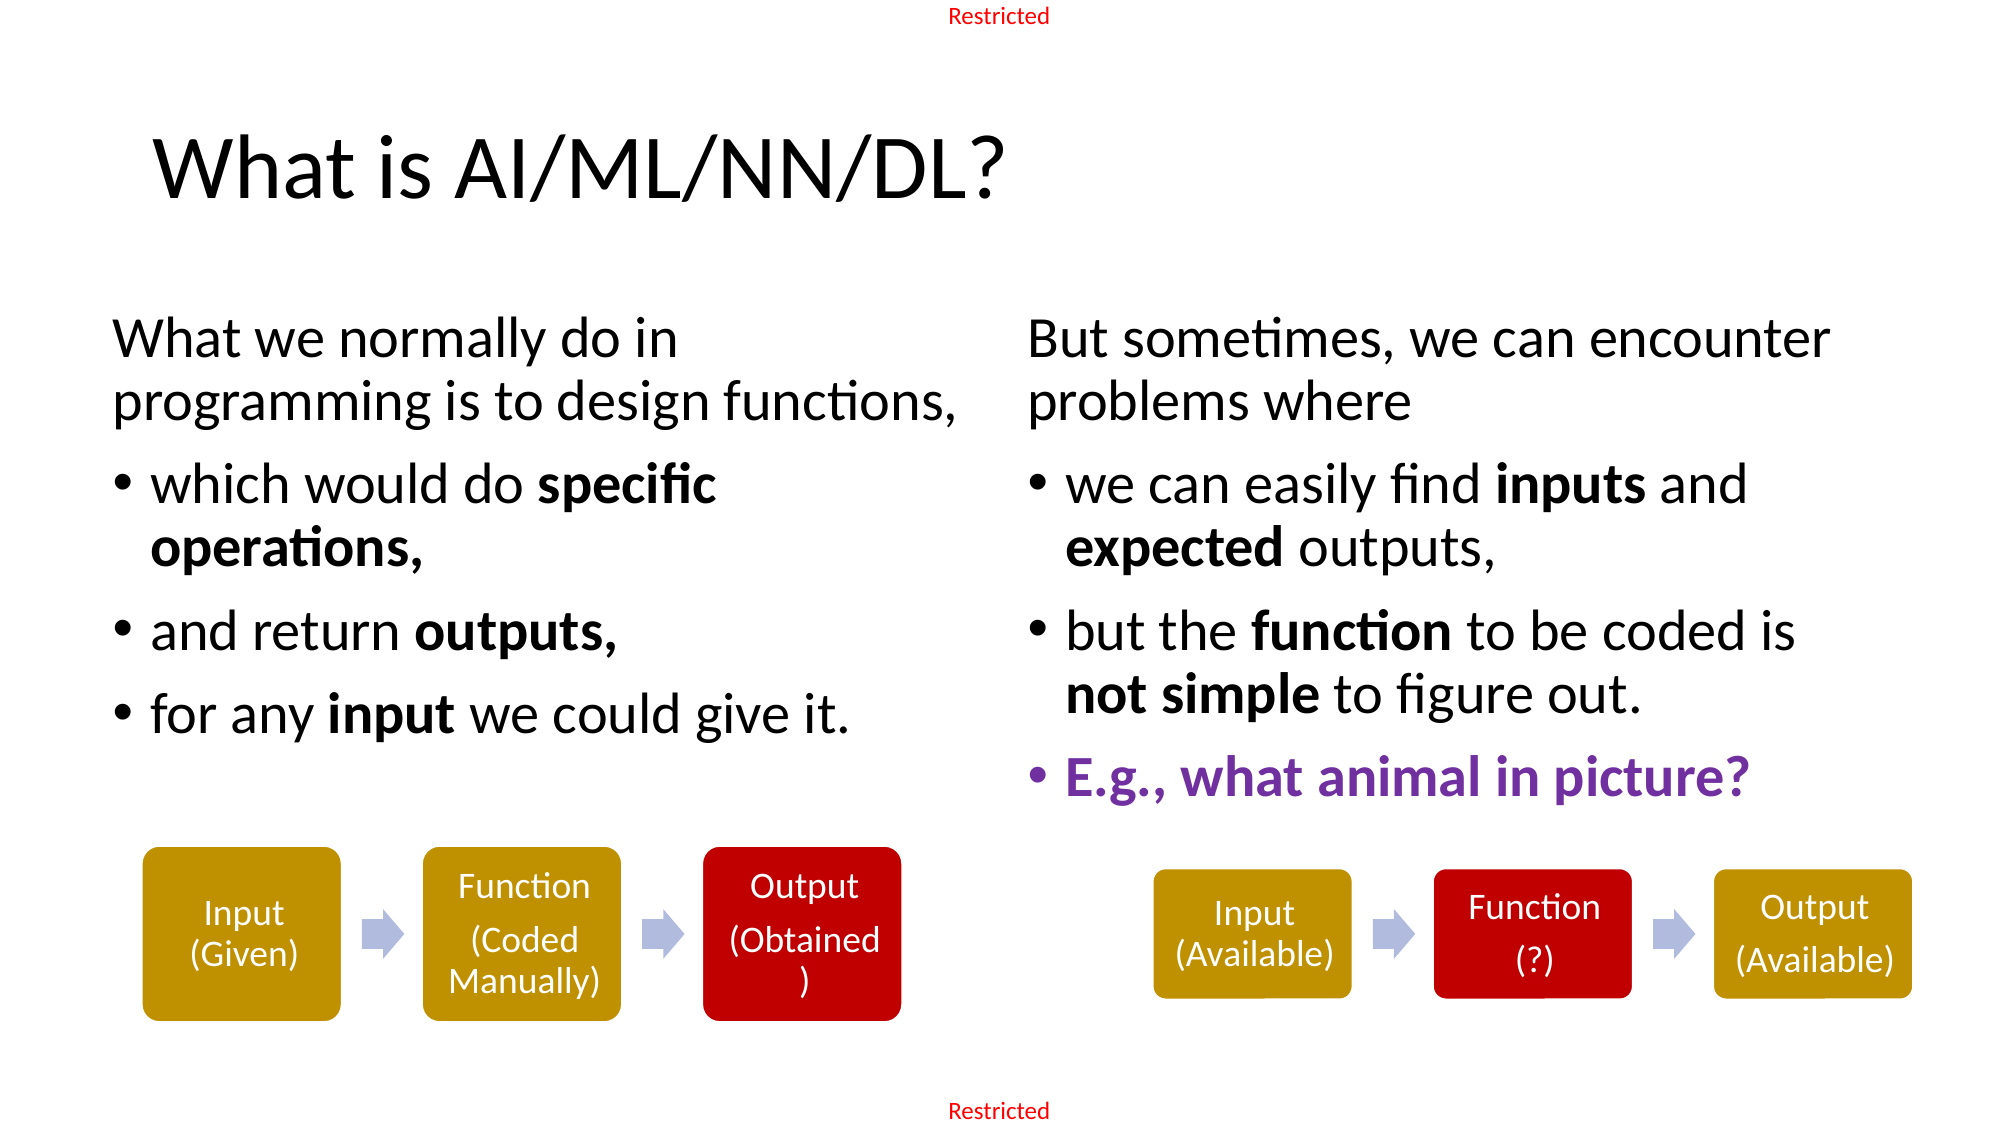

# What is AI/ML/NN/DL?
What we normally do in programming is to design functions,
which would do specific operations,
and return outputs,
for any input we could give it.
But sometimes, we can encounter problems where
we can easily find inputs and expected outputs,
but the function to be coded is not simple to figure out.
E.g., what animal in picture?
Input (Given)

Function
(Coded Manually)

Output
(Obtained)
Input (Available)

Function
(?)

Output
(Available)